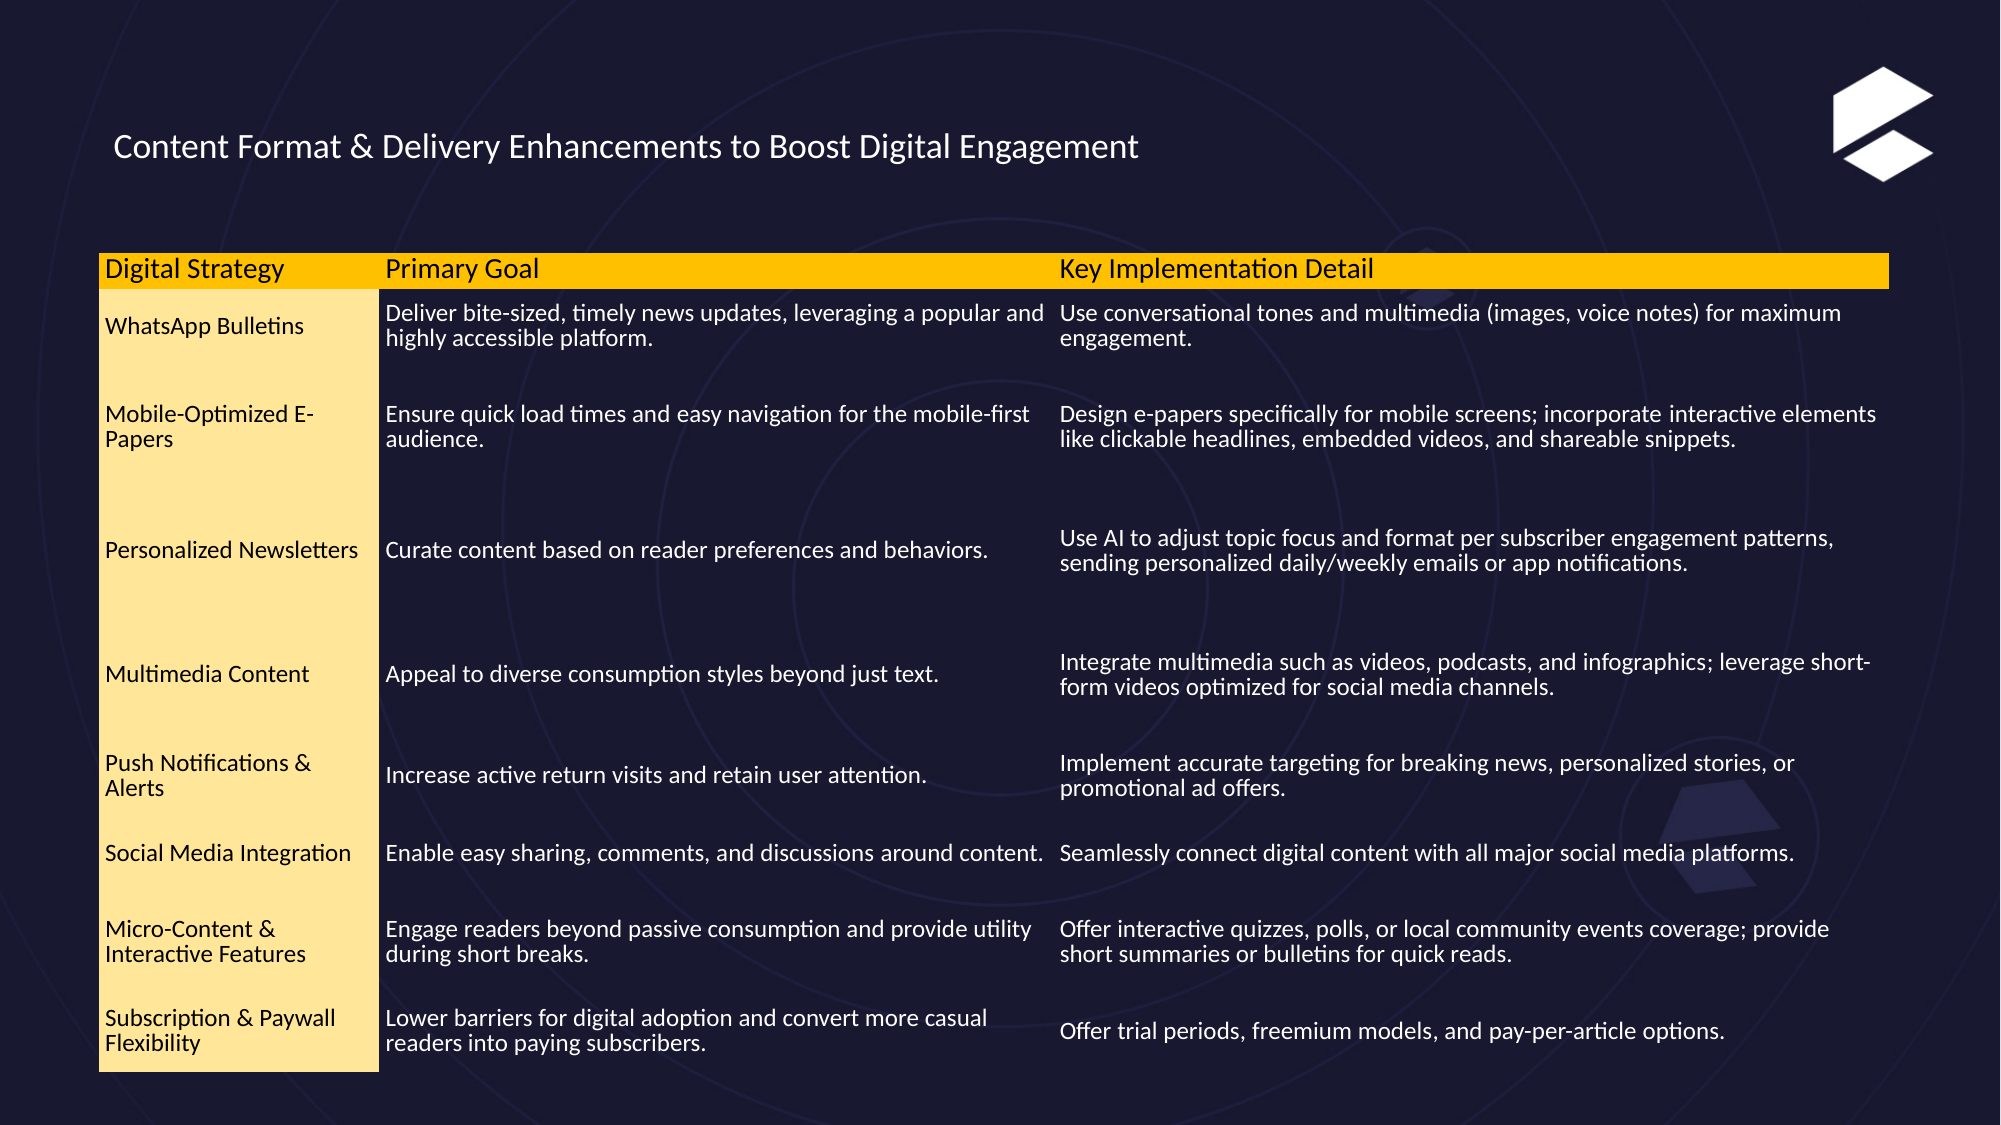

# Content Format & Delivery Enhancements to Boost Digital Engagement
| Digital Strategy | Primary Goal | Key Implementation Detail |
| --- | --- | --- |
| WhatsApp Bulletins | Deliver bite-sized, timely news updates, leveraging a popular and highly accessible platform. | Use conversational tones and multimedia (images, voice notes) for maximum engagement. |
| Mobile-Optimized E-Papers | Ensure quick load times and easy navigation for the mobile-first audience. | Design e-papers specifically for mobile screens; incorporate interactive elements like clickable headlines, embedded videos, and shareable snippets. |
| Personalized Newsletters | Curate content based on reader preferences and behaviors. | Use AI to adjust topic focus and format per subscriber engagement patterns, sending personalized daily/weekly emails or app notifications. |
| Multimedia Content | Appeal to diverse consumption styles beyond just text. | Integrate multimedia such as videos, podcasts, and infographics; leverage short-form videos optimized for social media channels. |
| Push Notifications & Alerts | Increase active return visits and retain user attention. | Implement accurate targeting for breaking news, personalized stories, or promotional ad offers. |
| Social Media Integration | Enable easy sharing, comments, and discussions around content. | Seamlessly connect digital content with all major social media platforms. |
| Micro-Content & Interactive Features | Engage readers beyond passive consumption and provide utility during short breaks. | Offer interactive quizzes, polls, or local community events coverage; provide short summaries or bulletins for quick reads. |
| Subscription & Paywall Flexibility | Lower barriers for digital adoption and convert more casual readers into paying subscribers. | Offer trial periods, freemium models, and pay-per-article options. |